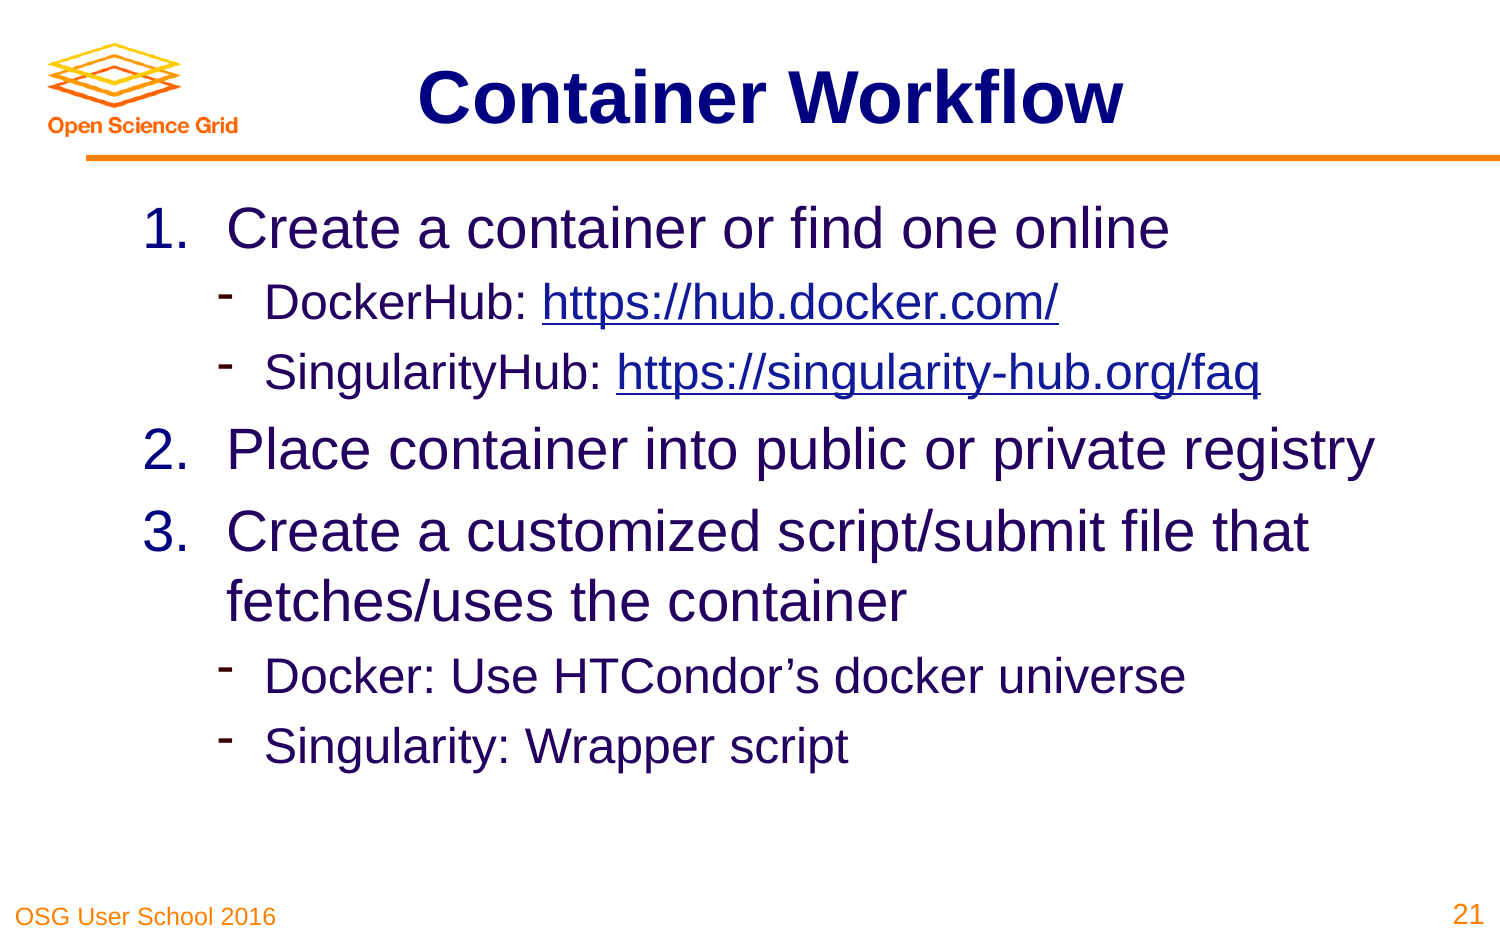

# Container Workflow
Create a container or find one online
DockerHub: https://hub.docker.com/
SingularityHub: https://singularity-hub.org/faq
Place container into public or private registry
Create a customized script/submit file that fetches/uses the container
Docker: Use HTCondor’s docker universe
Singularity: Wrapper script
21